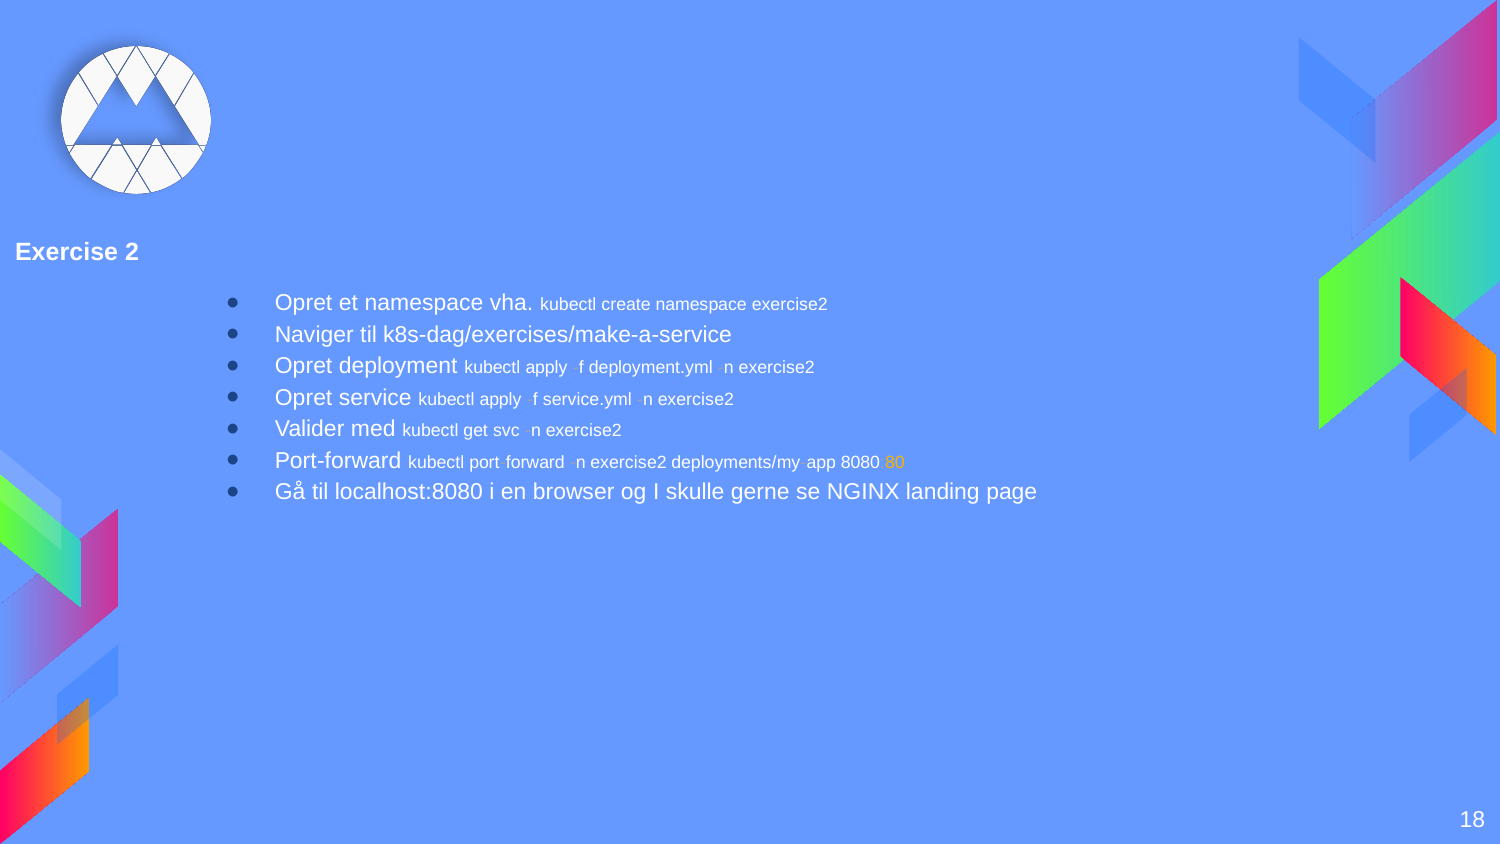

# Exercise 2
Opret et namespace vha. kubectl create namespace exercise2
Naviger til k8s-dag/exercises/make-a-service
Opret deployment kubectl apply -f deployment.yml -n exercise2
Opret service kubectl apply -f service.yml -n exercise2
Valider med kubectl get svc -n exercise2
Port-forward kubectl port-forward -n exercise2 deployments/my-app 8080:80
Gå til localhost:8080 i en browser og I skulle gerne se NGINX landing page
18